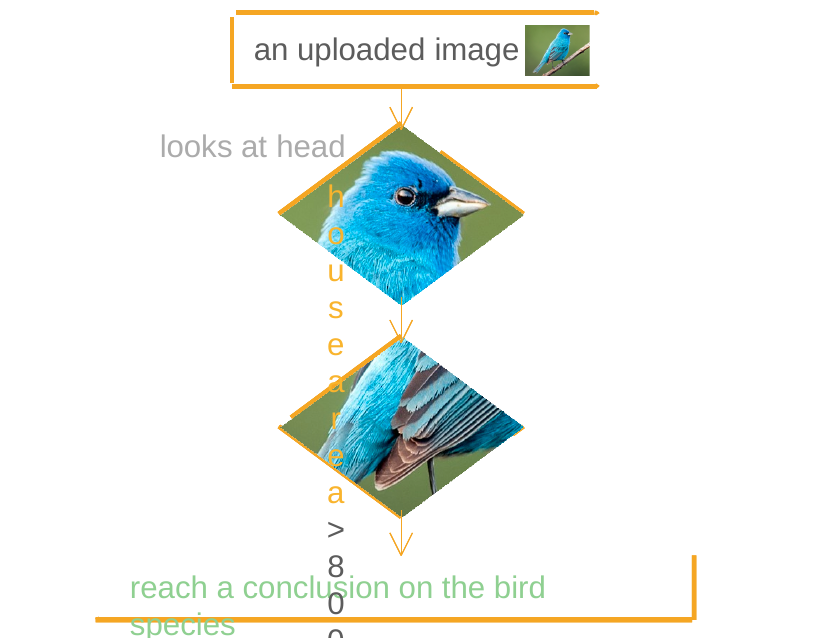

# an uploaded image

looks at head
house area
> 800 sq

looks at belly
reach a conclusion on the bird species